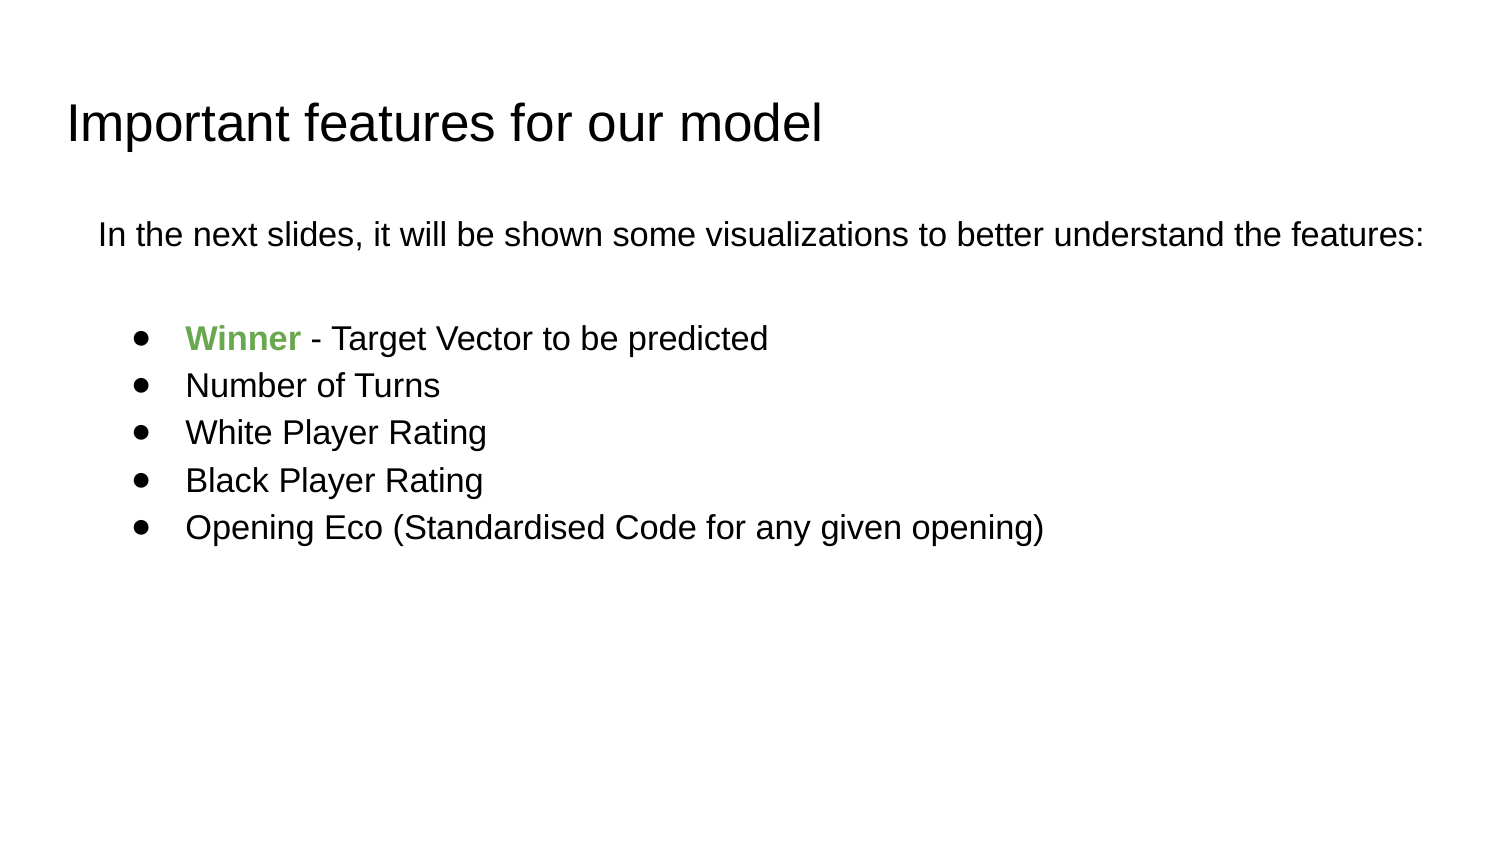

# Important features for our model
In the next slides, it will be shown some visualizations to better understand the features:
Winner - Target Vector to be predicted
Number of Turns
White Player Rating
Black Player Rating
Opening Eco (Standardised Code for any given opening)